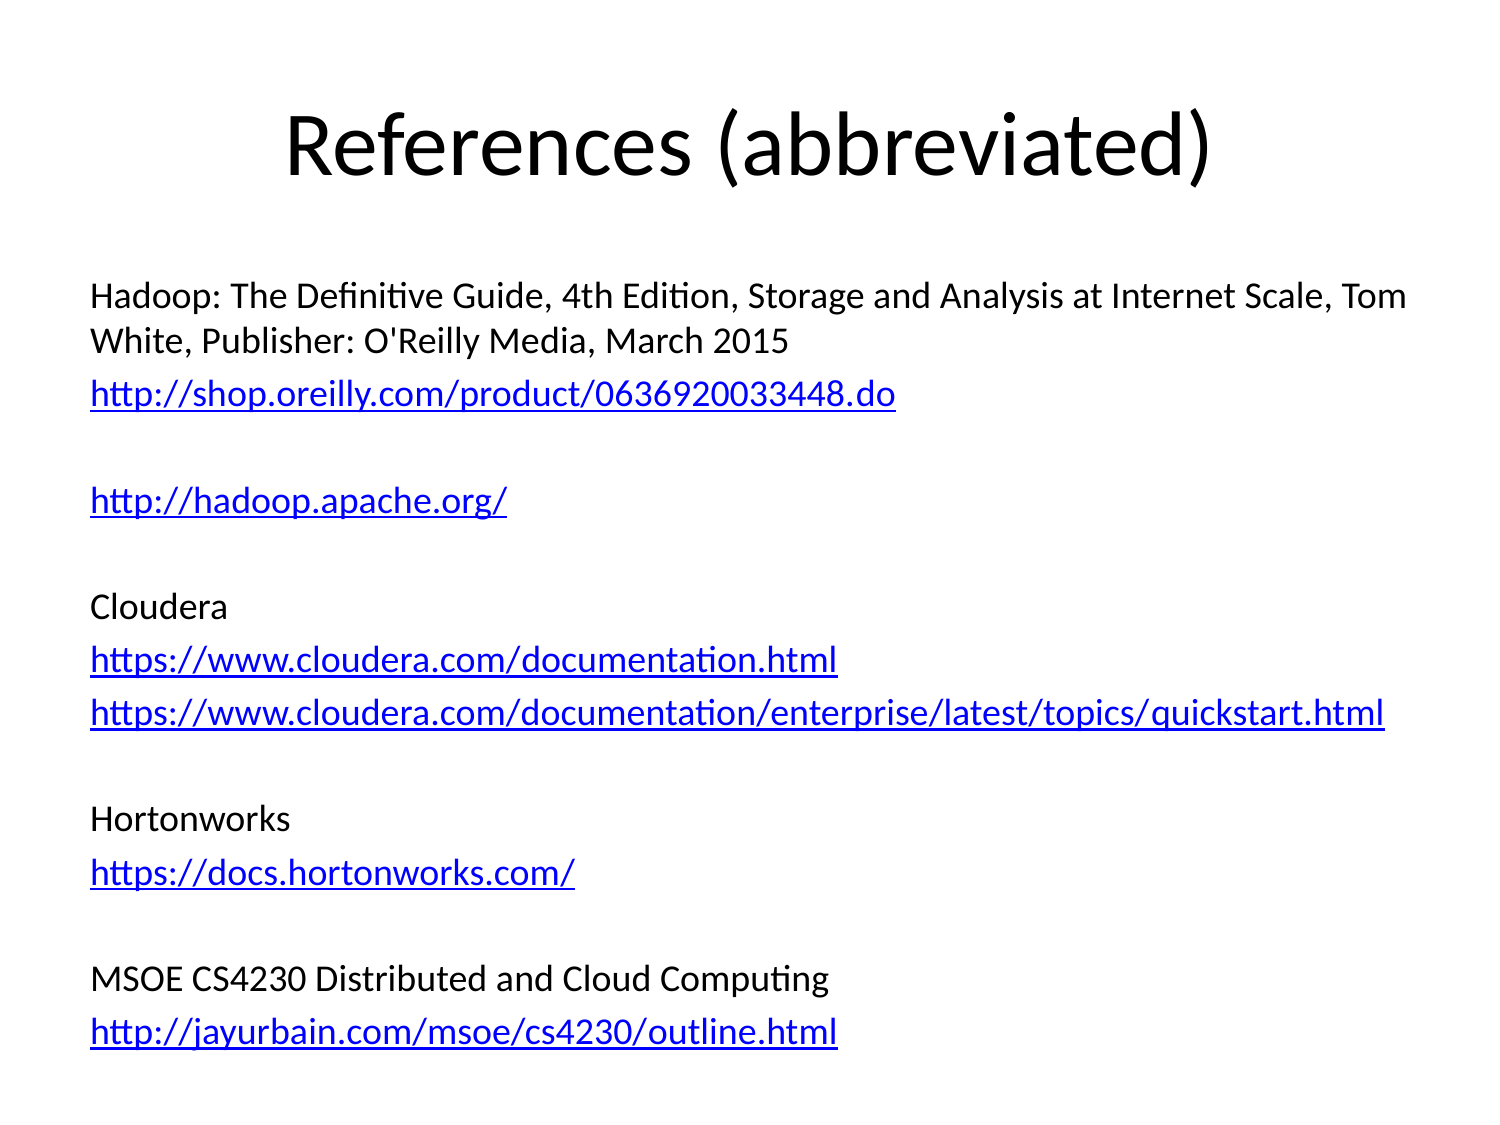

# References (abbreviated)
Hadoop: The Definitive Guide, 4th Edition, Storage and Analysis at Internet Scale, Tom White, Publisher: O'Reilly Media, March 2015
http://shop.oreilly.com/product/0636920033448.do

http://hadoop.apache.org/

Cloudera
https://www.cloudera.com/documentation.html
https://www.cloudera.com/documentation/enterprise/latest/topics/quickstart.html

Hortonworks
https://docs.hortonworks.com/

MSOE CS4230 Distributed and Cloud Computing
http://jayurbain.com/msoe/cs4230/outline.html